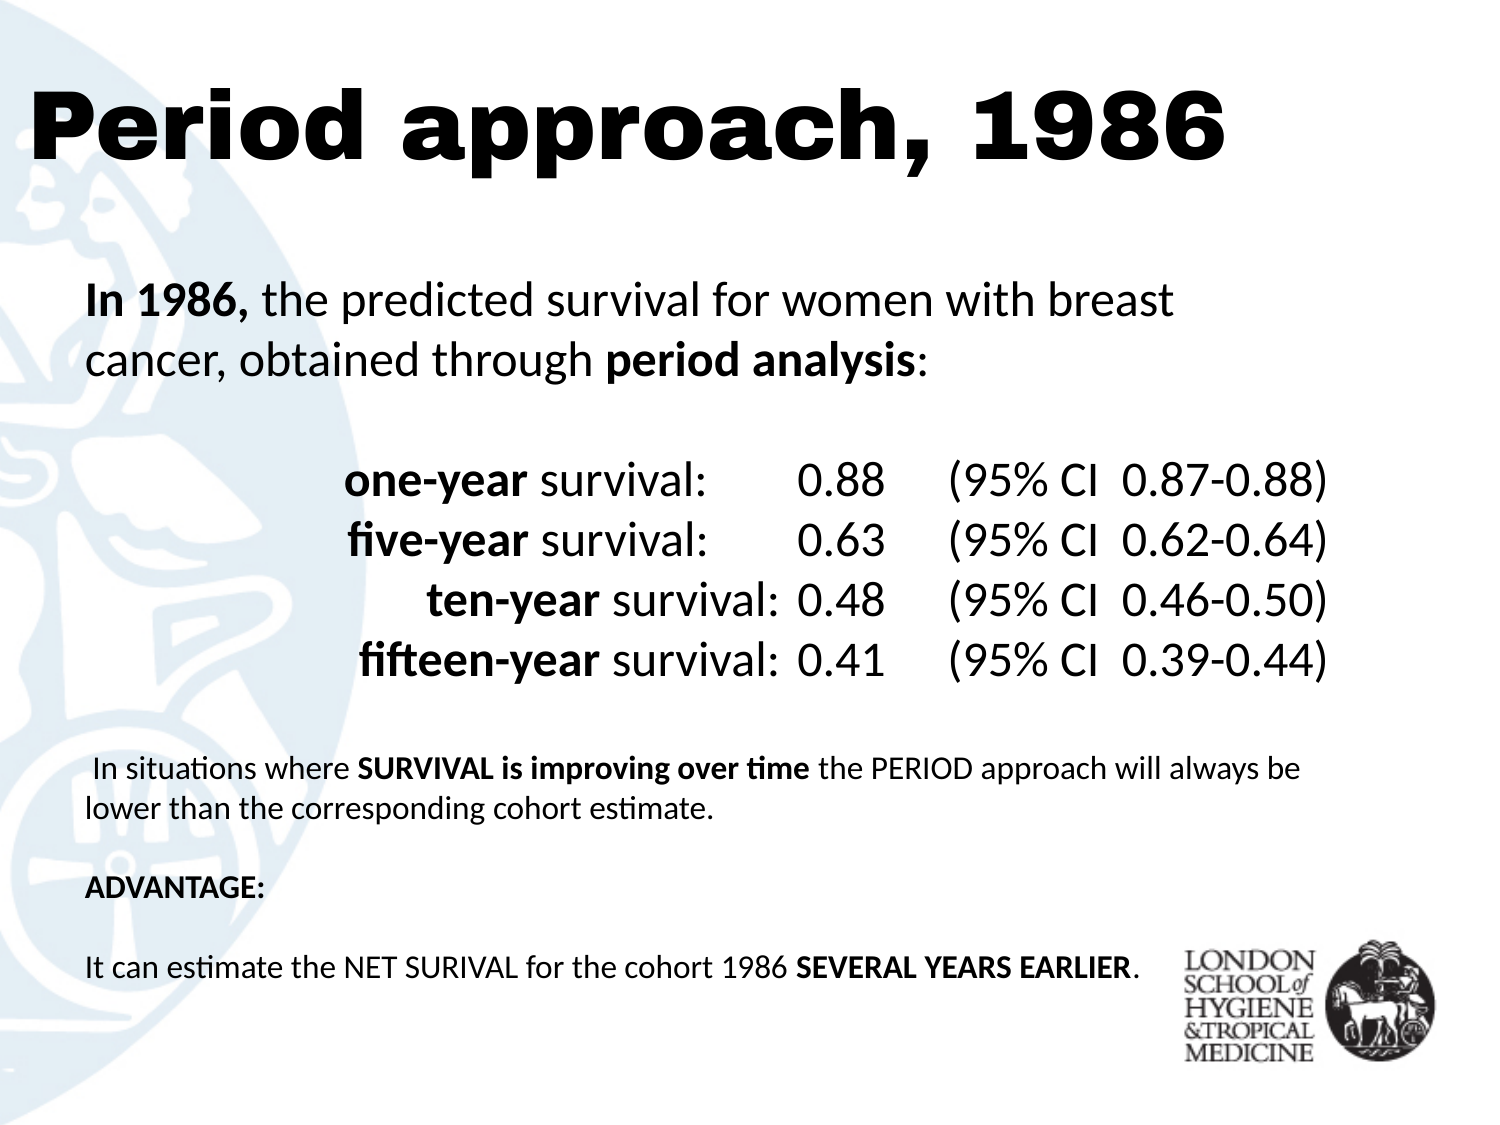

# Period approach, 1986
In 1986, the predicted survival for women with breast cancer, obtained through period analysis:

             one-year survival: 	0.88 	(95% CI  0.87-0.88)
five-year survival: 	0.63 	(95% CI  0.62-0.64)
       ten-year survival: 	0.48 	(95% CI  0.46-0.50)
 fifteen-year survival: 	0.41 	(95% CI  0.39-0.44)

 In situations where SURVIVAL is improving over time the PERIOD approach will always be    lower than the corresponding cohort estimate.

ADVANTAGE:

It can estimate the NET SURIVAL for the cohort 1986 SEVERAL YEARS EARLIER.